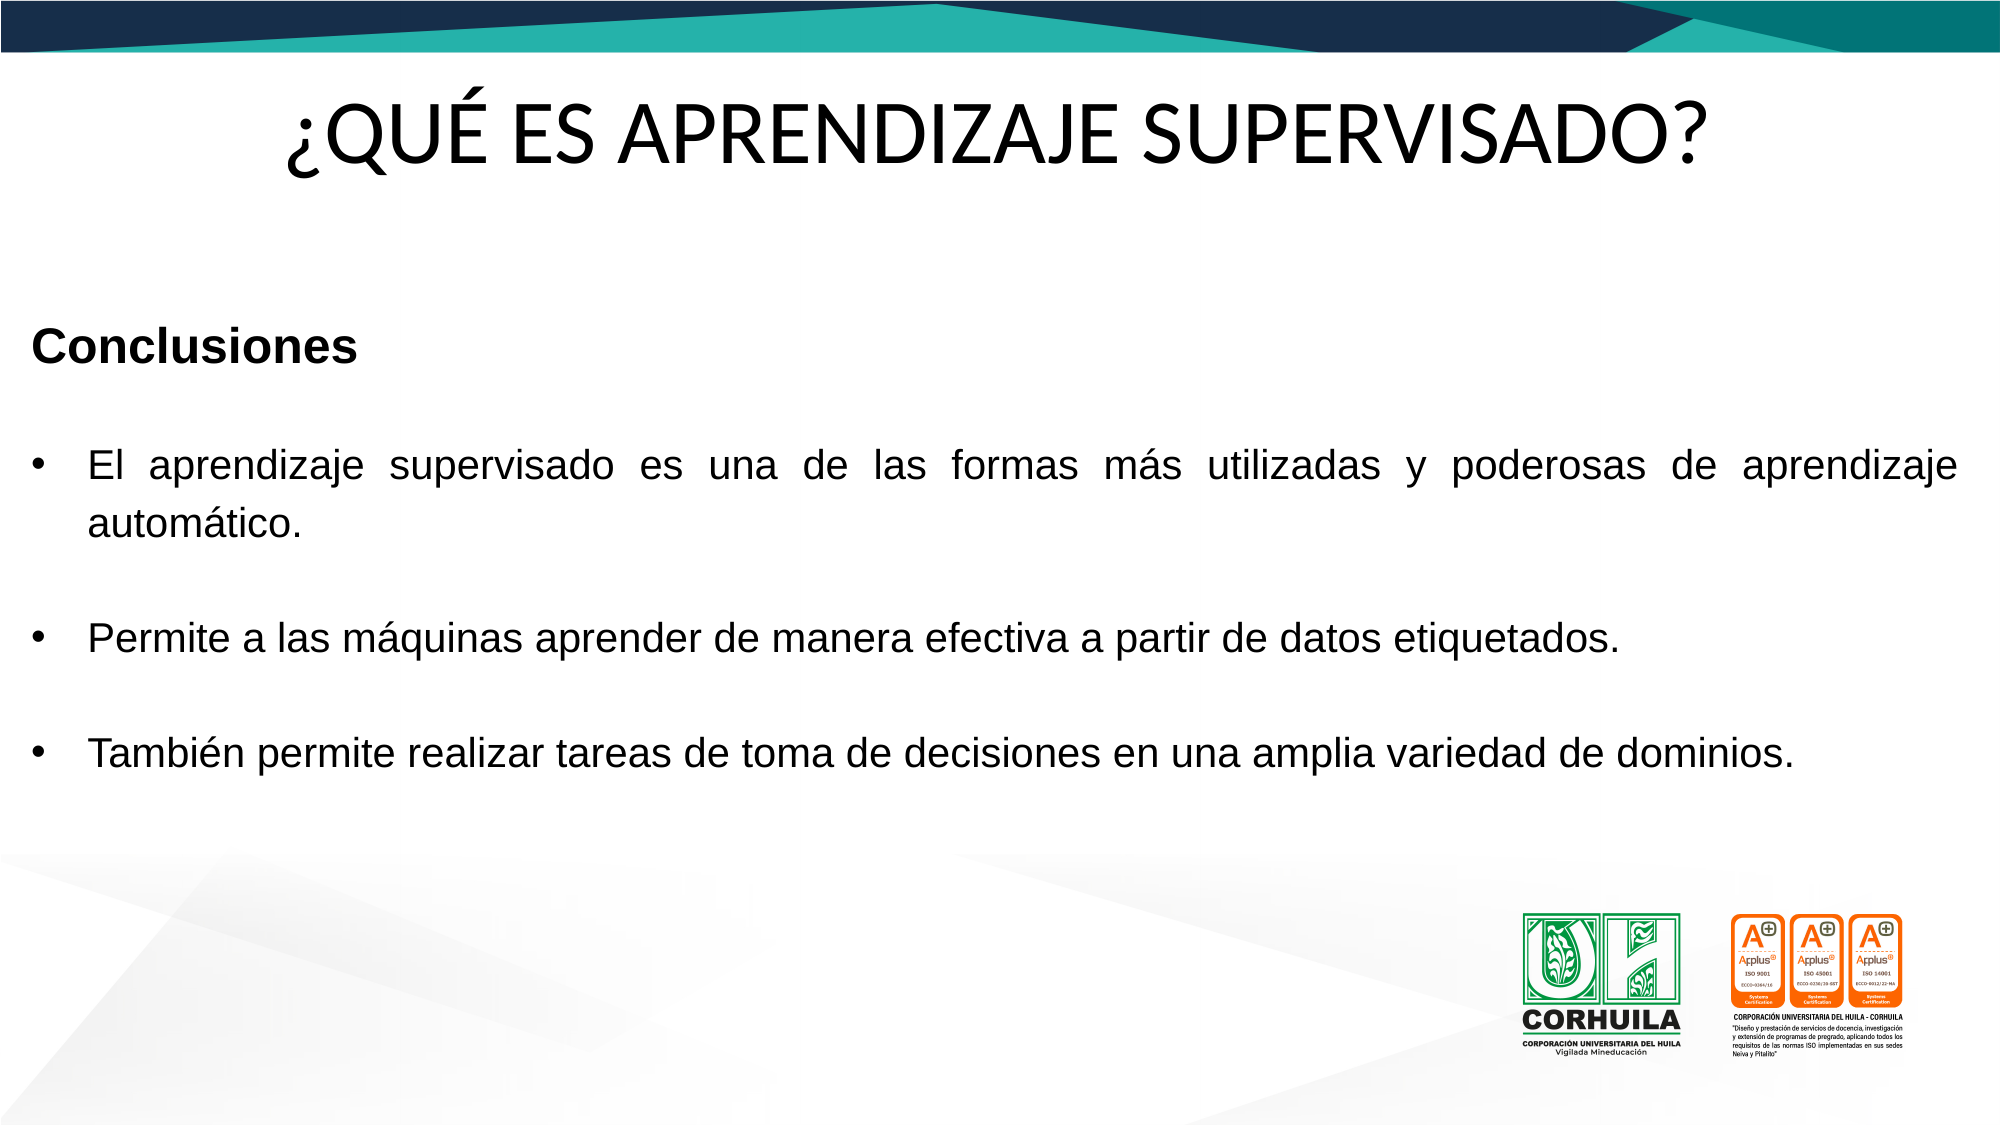

# ¿QUÉ ES APRENDIZAJE SUPERVISADO?
Conclusiones

El aprendizaje supervisado es una de las formas más utilizadas y poderosas de aprendizaje automático.

Permite a las máquinas aprender de manera efectiva a partir de datos etiquetados.

También permite realizar tareas de toma de decisiones en una amplia variedad de dominios.